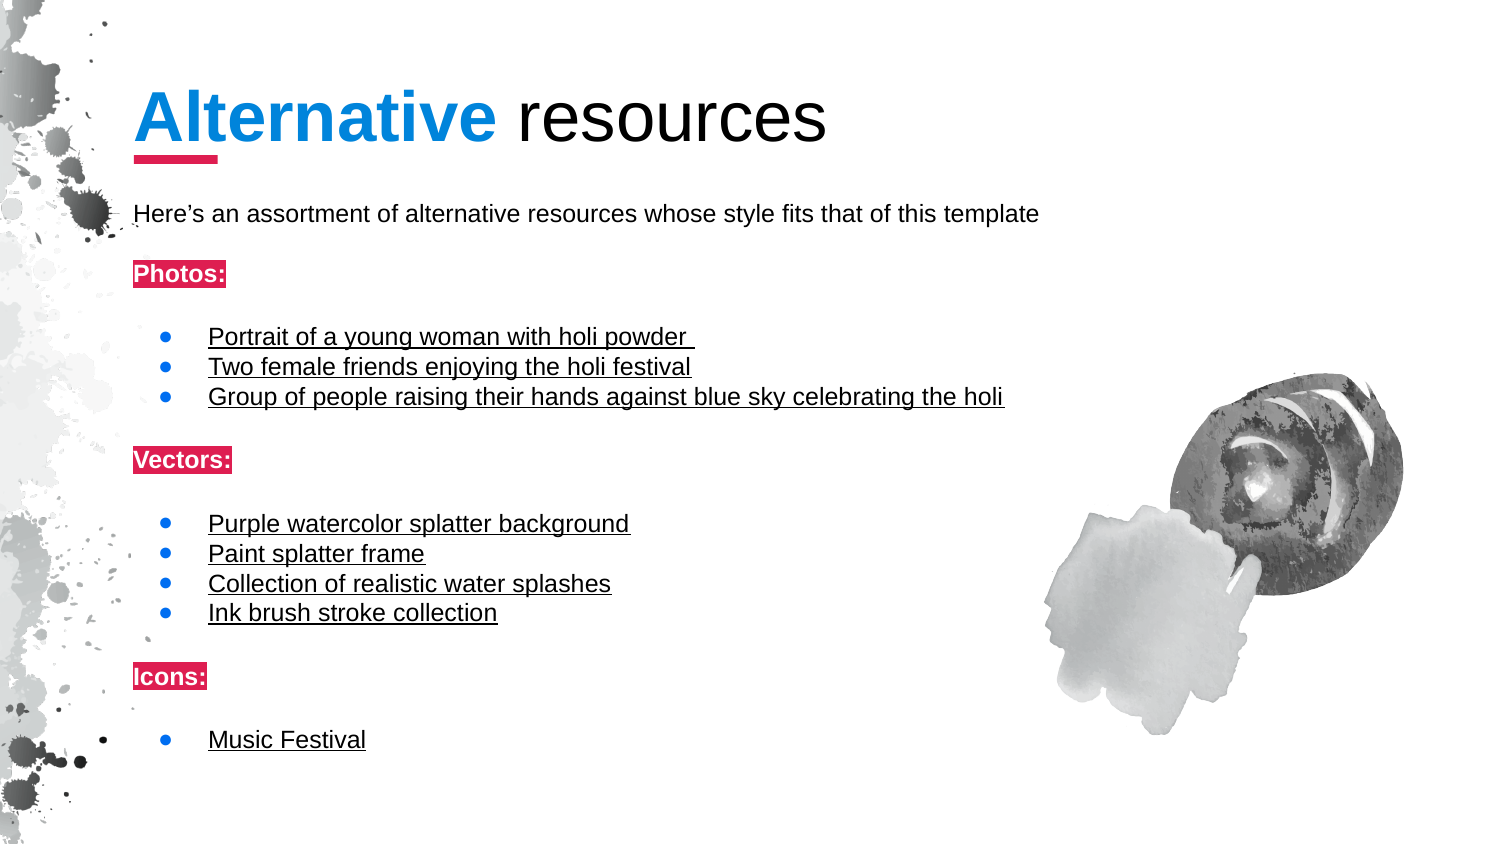

# Alternative resources
Here’s an assortment of alternative resources whose style fits that of this template
Photos:
Portrait of a young woman with holi powder
Two female friends enjoying the holi festival
Group of people raising their hands against blue sky celebrating the holi
Vectors:
Purple watercolor splatter background
Paint splatter frame
Collection of realistic water splashes
Ink brush stroke collection
Icons:
Music Festival